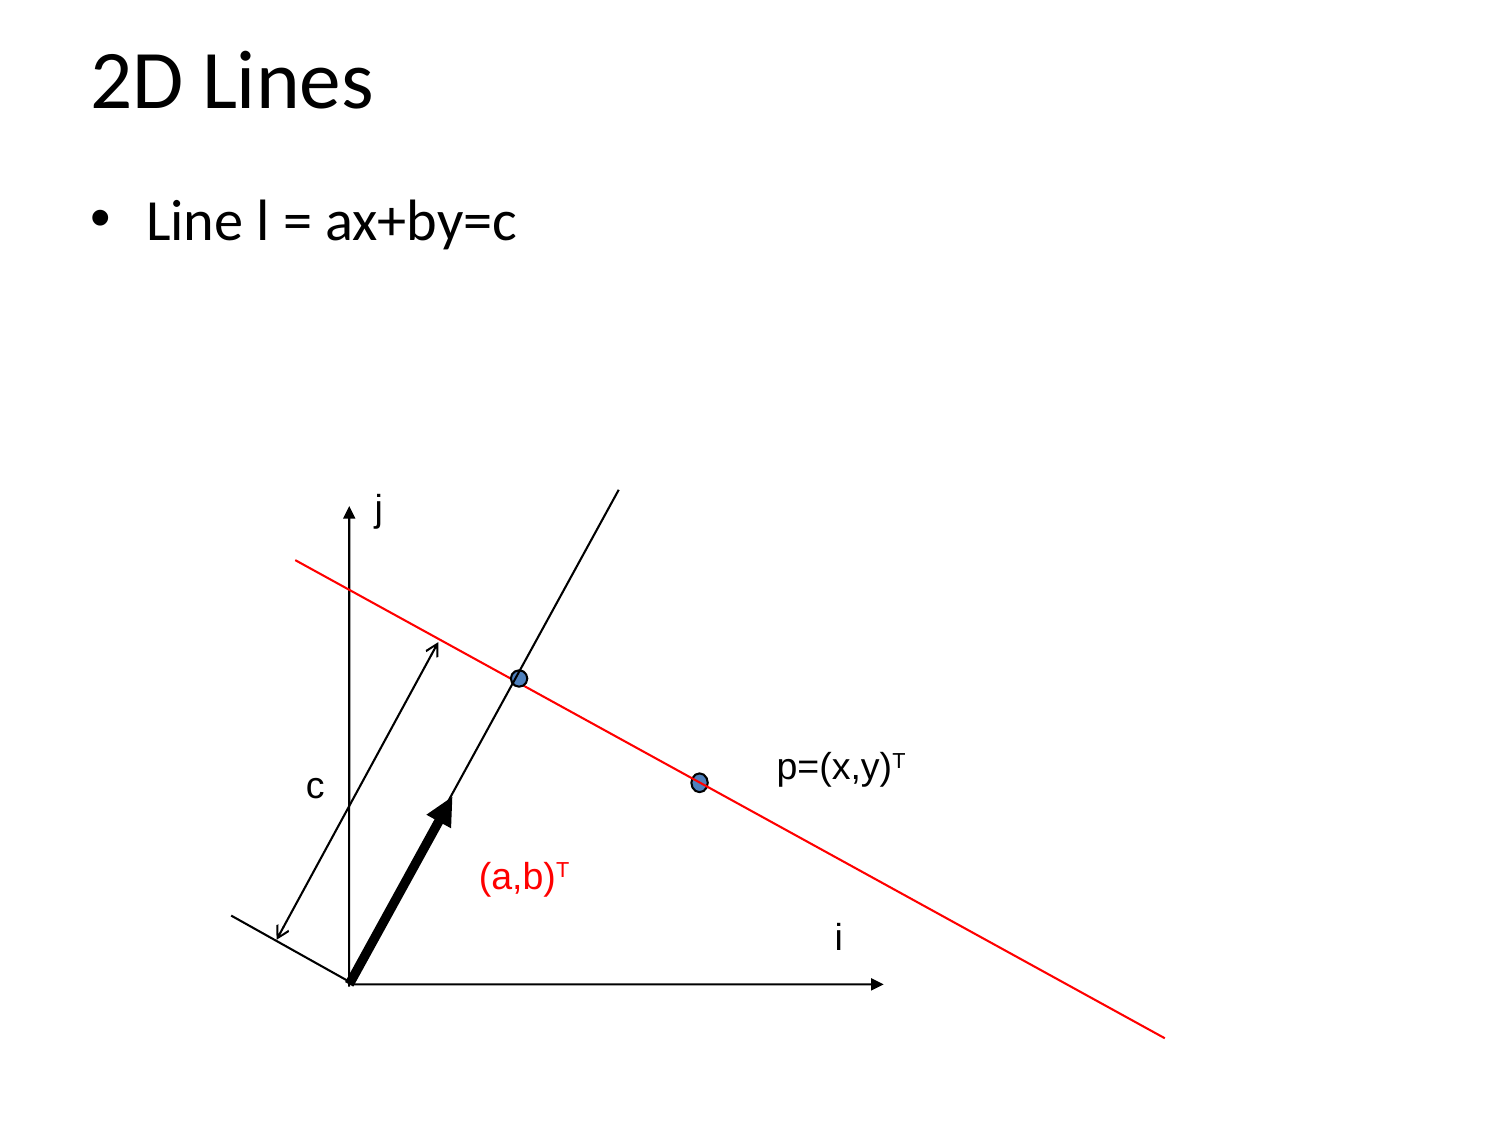

# 2D Lines
Line l = ax+by=c
j

p=(x,y)T
c

(a,b)T
i